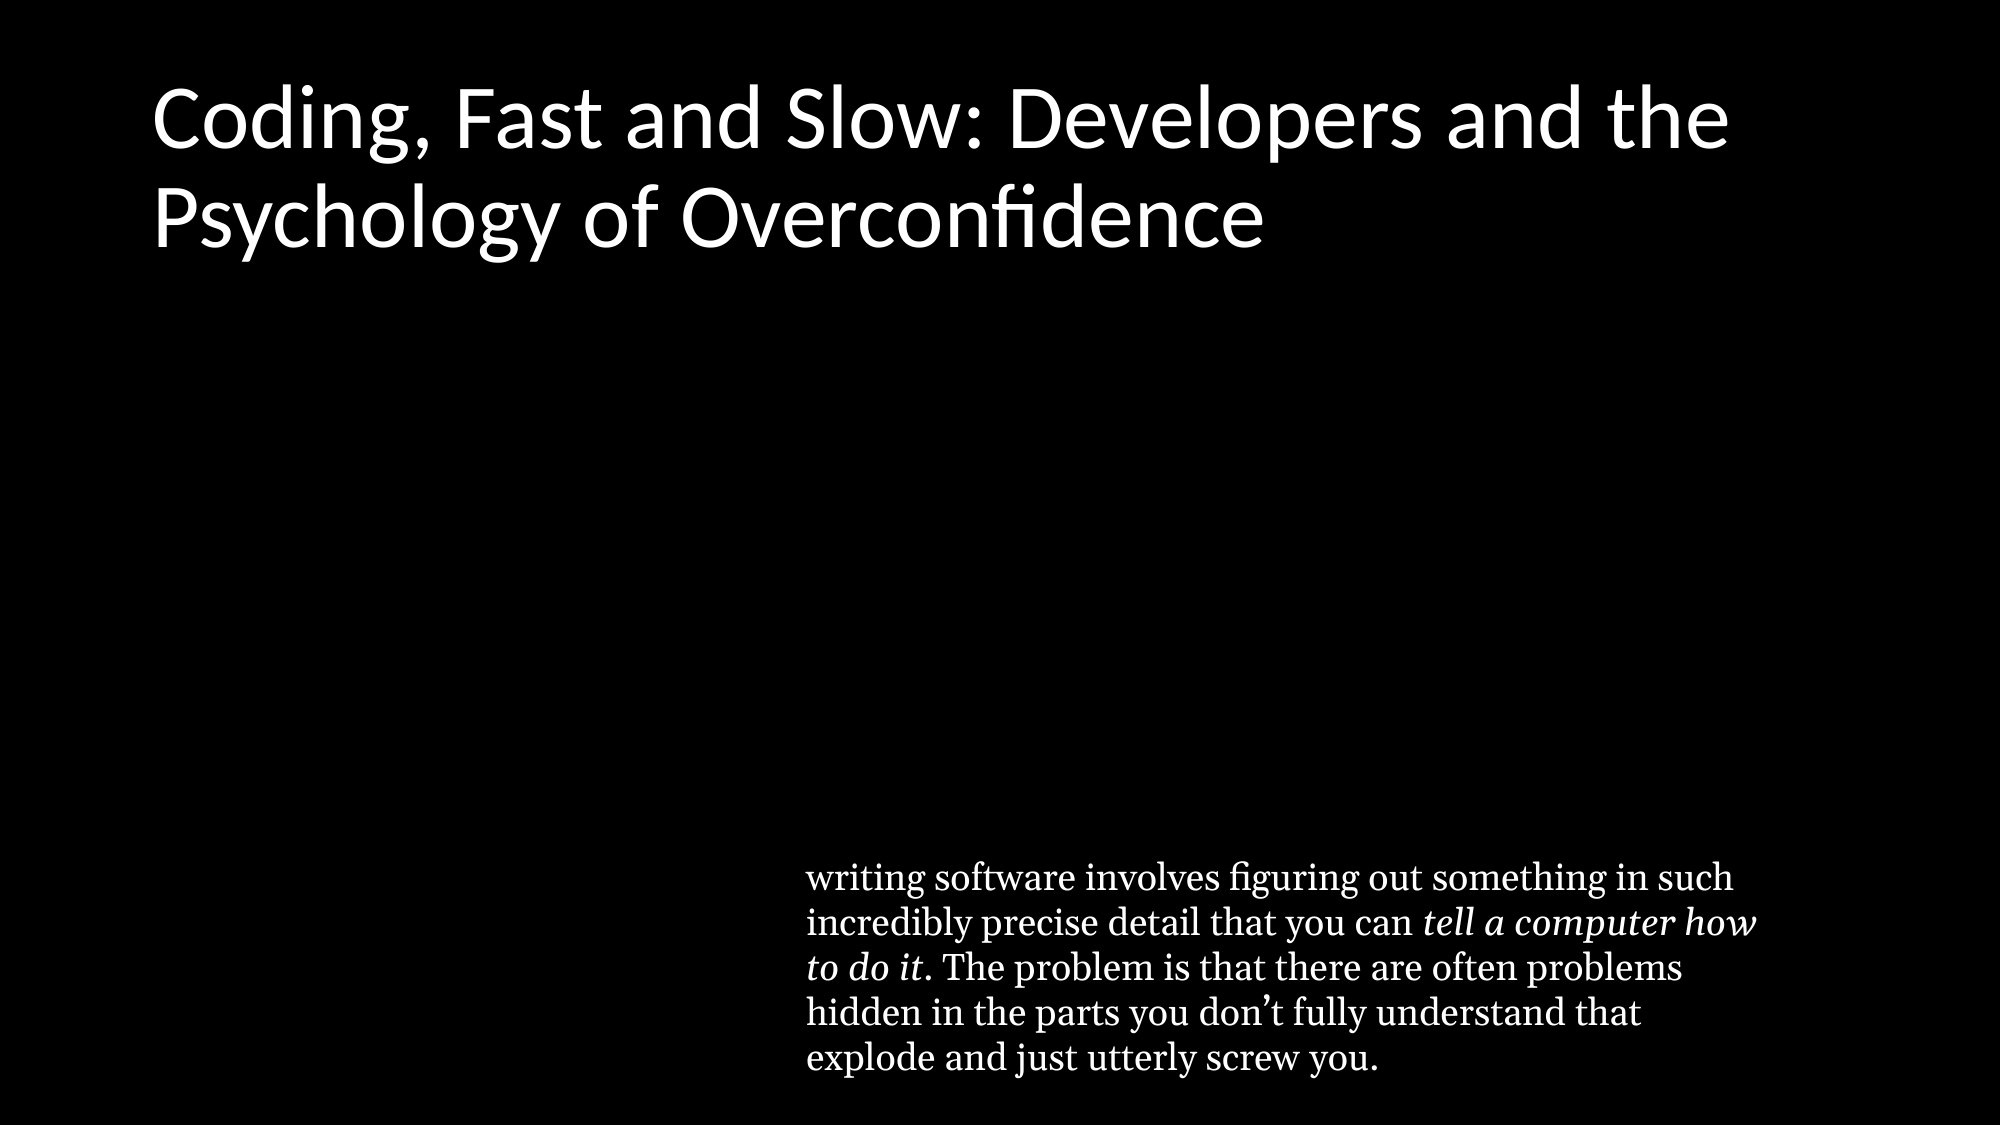

# Coding, Fast and Slow: Developers and the Psychology of Overconfidence

writing software involves figuring out something in such incredibly precise detail that you can tell a computer how to do it. The problem is that there are often problems hidden in the parts you don’t fully understand that explode and just utterly screw you.